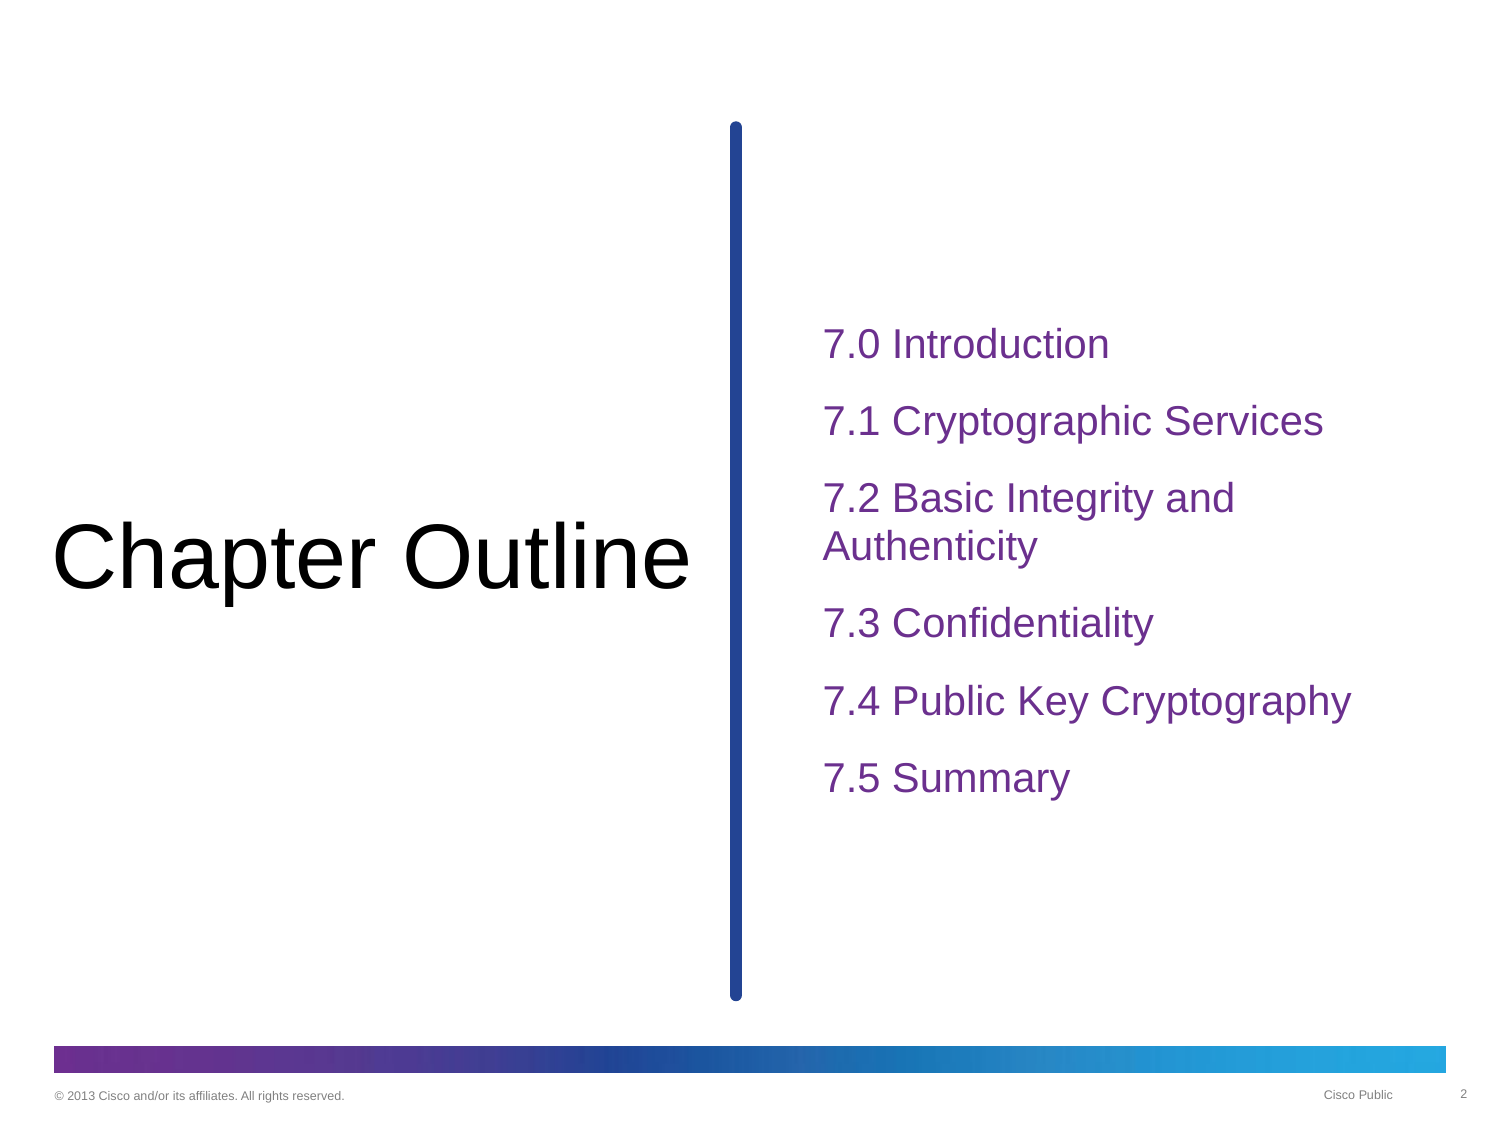

7.0 Introduction
7.1 Cryptographic Services
7.2 Basic Integrity and Authenticity
7.3 Confidentiality
7.4 Public Key Cryptography
7.5 Summary
# Chapter Outline